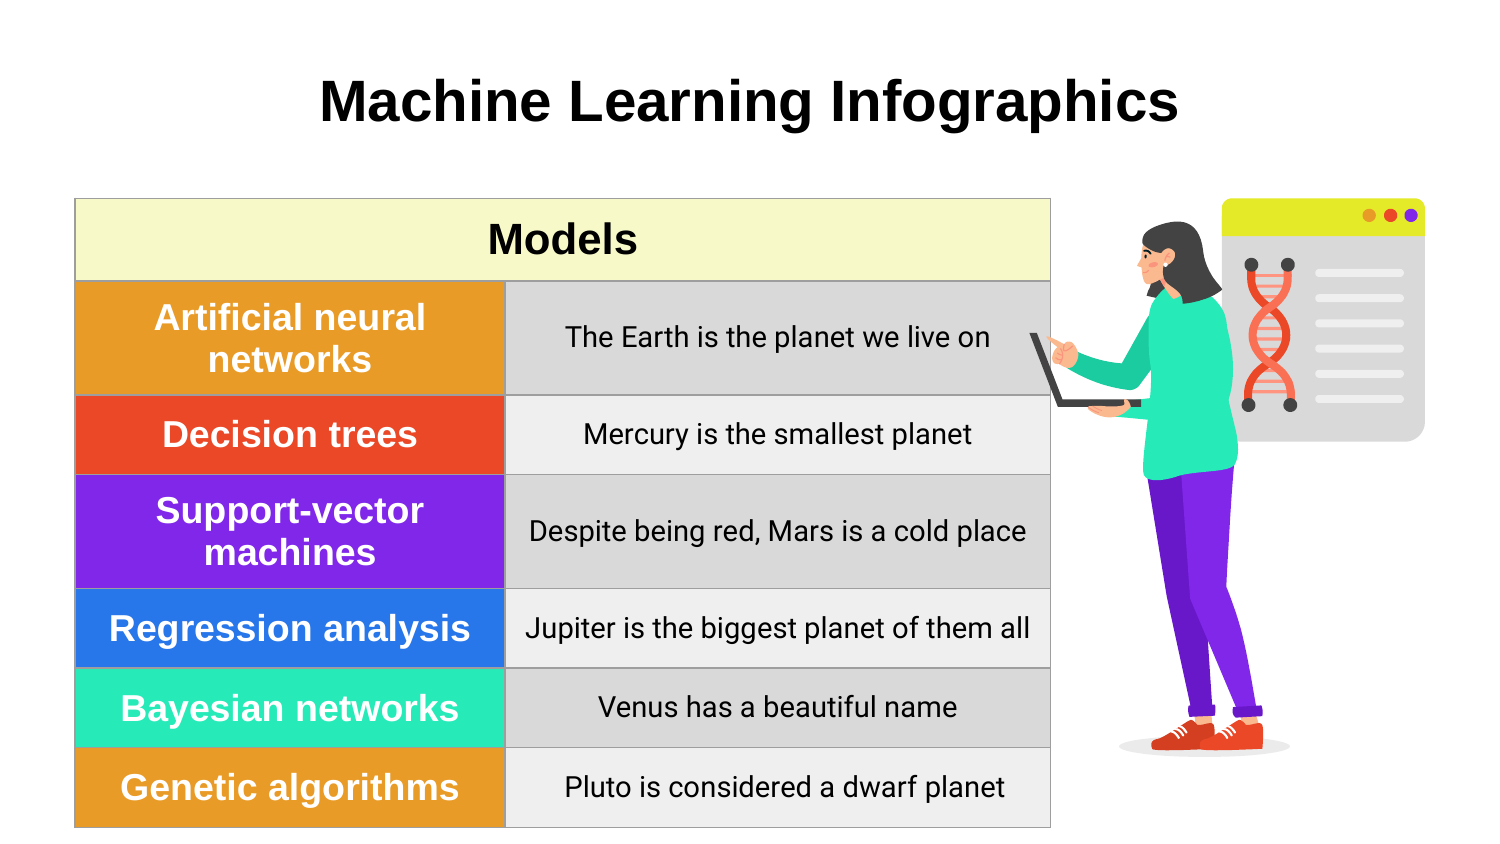

# Machine Learning Infographics

| Models |  |
| --- | --- |
| Artificial neural networks | The Earth is the planet we live on |
| Decision trees | Mercury is the smallest planet |
| Support-vector machines | Despite being red, Mars is a cold place |
| Regression analysis | Jupiter is the biggest planet of them all |
| Bayesian networks | Venus has a beautiful name |
| Genetic algorithms | Pluto is considered a dwarf planet |